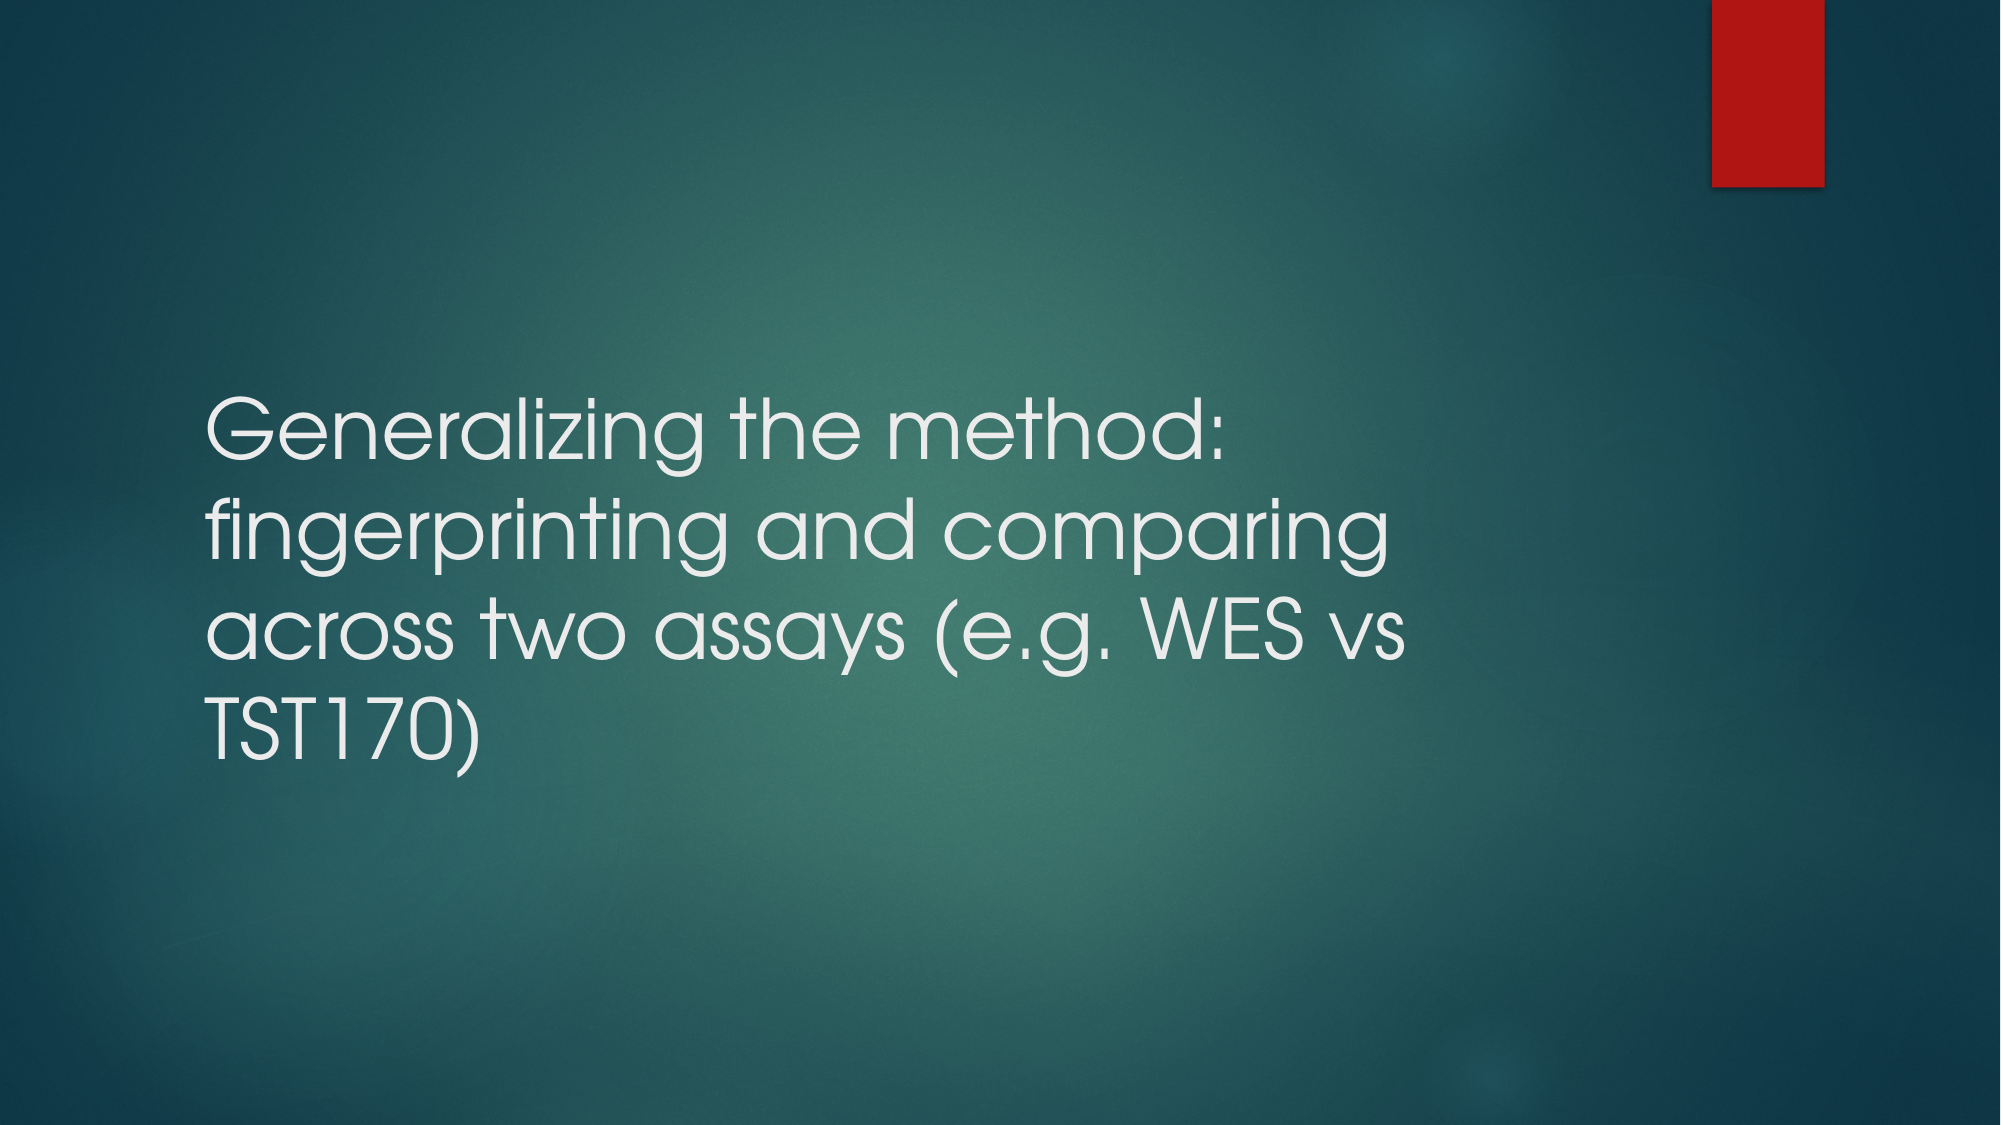

# Generalizing the method: fingerprinting and comparing across two assays (e.g. WES vs TST170)